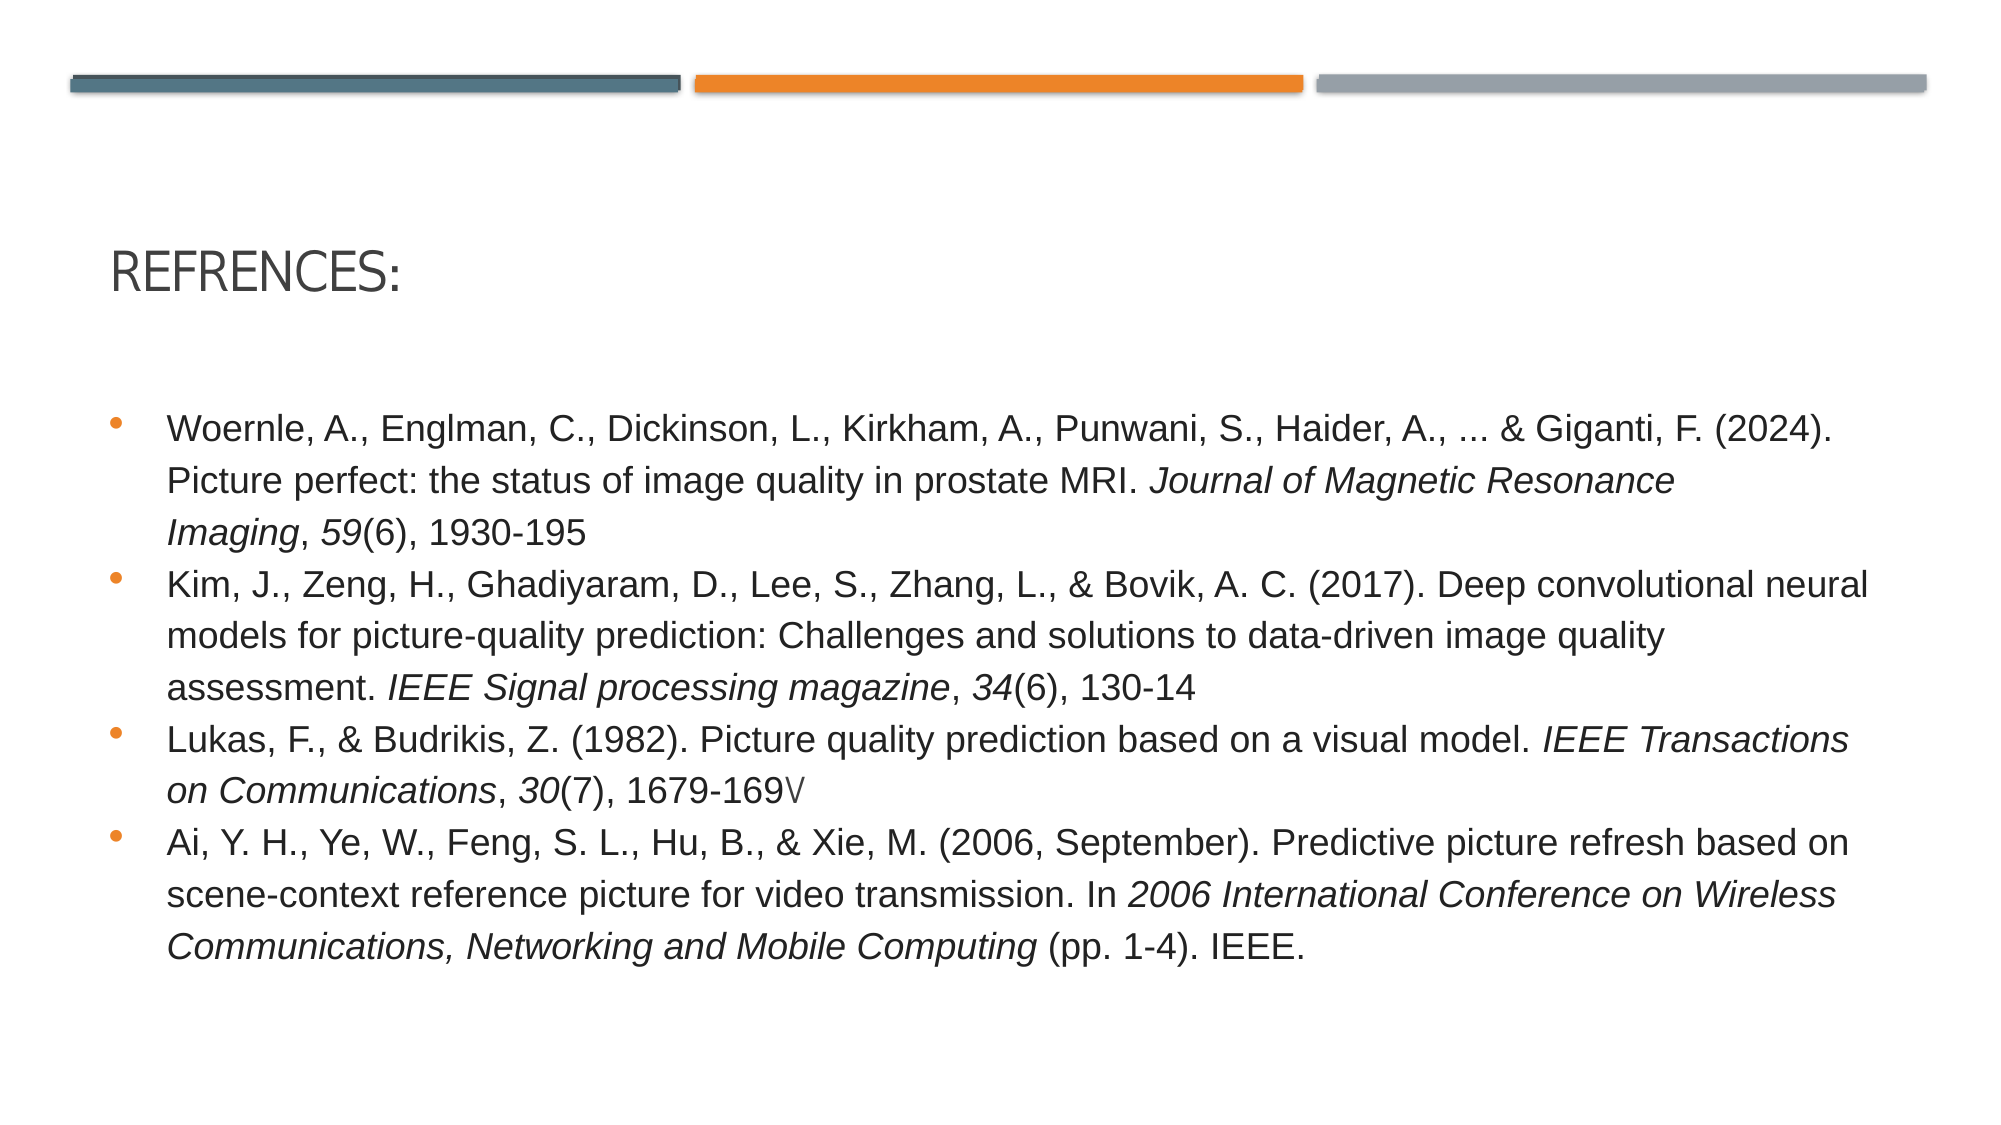

# REFRENCES:
Woernle, A., Englman, C., Dickinson, L., Kirkham, A., Punwani, S., Haider, A., ... & Giganti, F. (2024). Picture perfect: the status of image quality in prostate MRI. Journal of Magnetic Resonance Imaging, 59(6), 1930-195‏
Kim, J., Zeng, H., Ghadiyaram, D., Lee, S., Zhang, L., & Bovik, A. C. (2017). Deep convolutional neural models for picture-quality prediction: Challenges and solutions to data-driven image quality assessment. IEEE Signal processing magazine, 34(6), 130-14‏
Lukas, F., & Budrikis, Z. (1982). Picture quality prediction based on a visual model. IEEE Transactions on Communications, 30(7), 1679-169‏V
Ai, Y. H., Ye, W., Feng, S. L., Hu, B., & Xie, M. (2006, September). Predictive picture refresh based on scene-context reference picture for video transmission. In 2006 International Conference on Wireless Communications, Networking and Mobile Computing (pp. 1-4). IEEE.‏